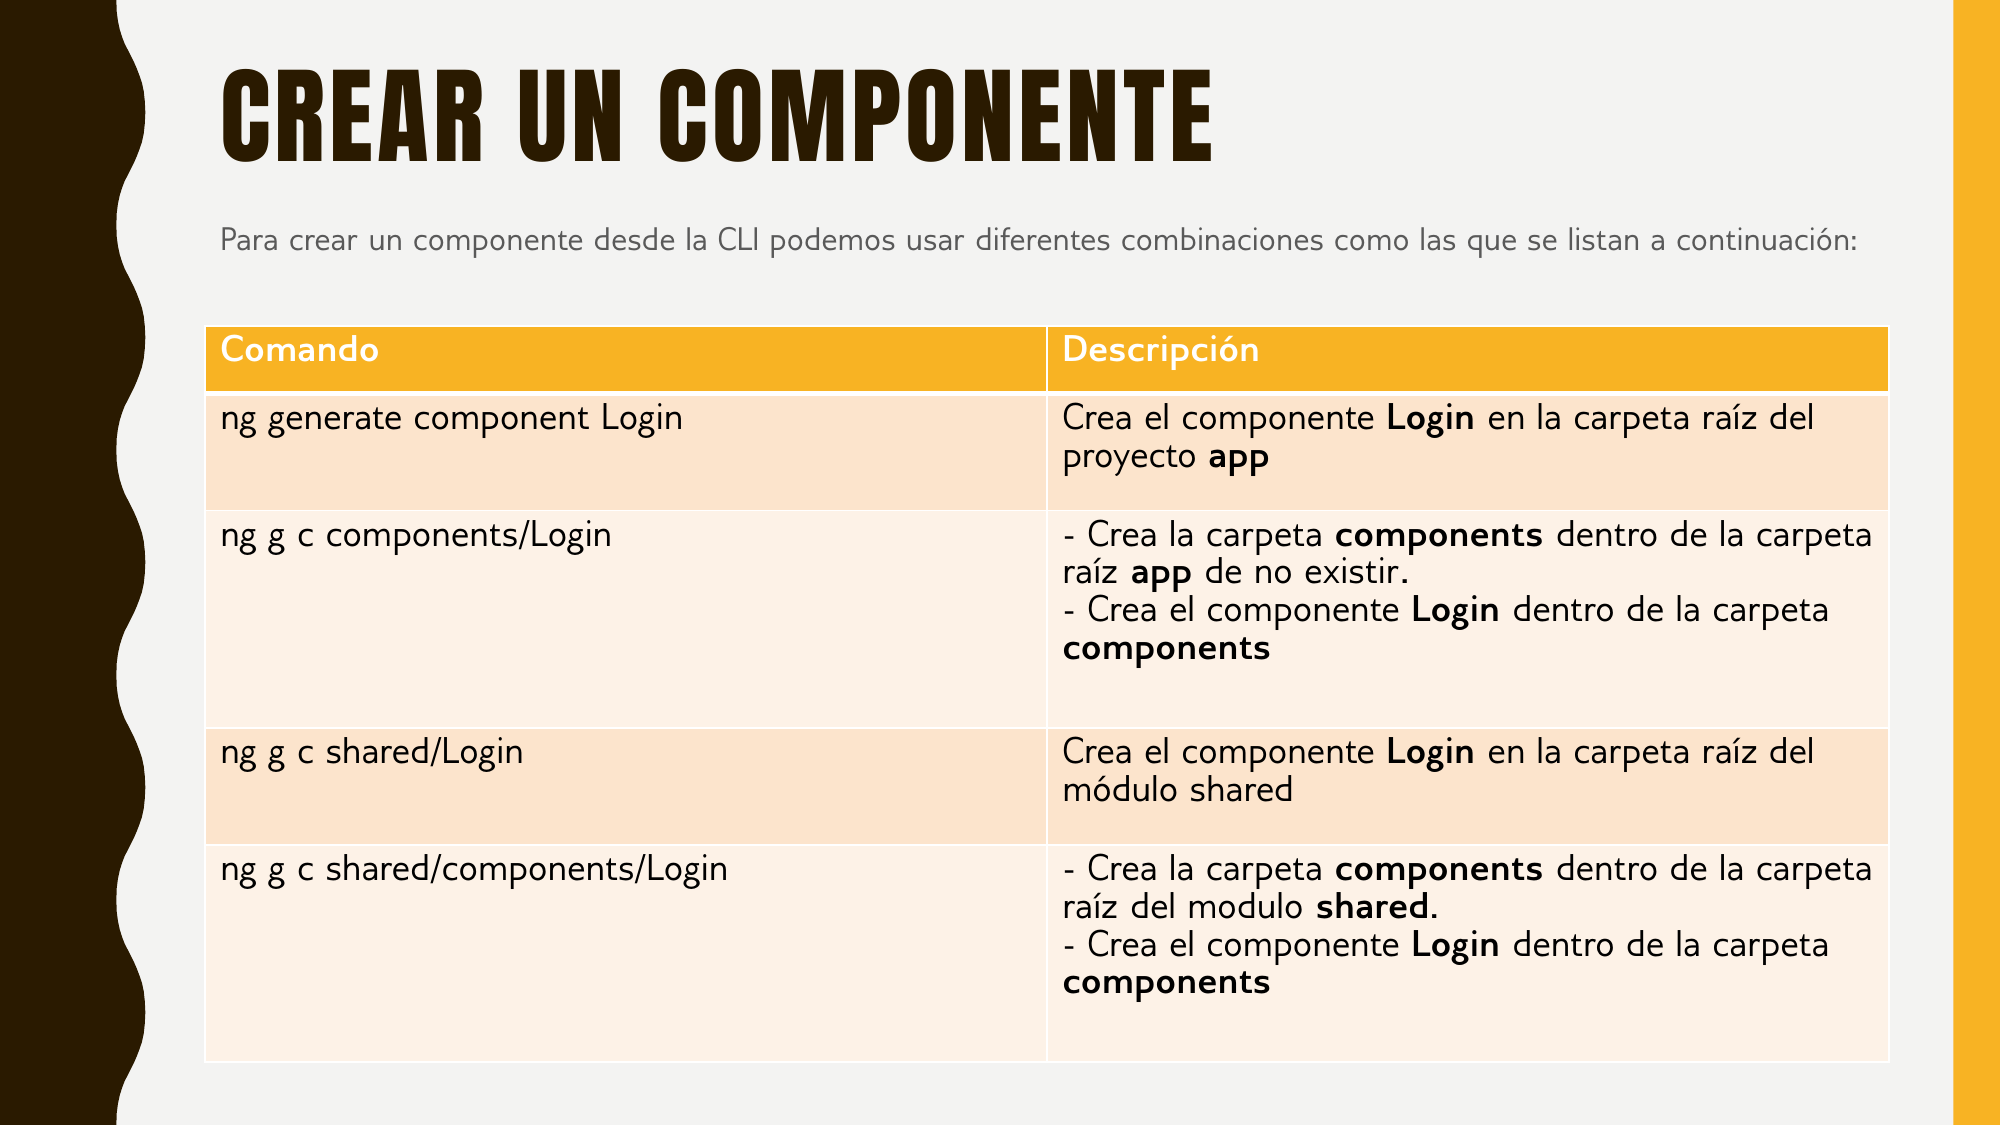

# Crear un componente
Para crear un componente desde la CLI podemos usar diferentes combinaciones como las que se listan a continuación:
| Comando | Descripción |
| --- | --- |
| ng generate component Login | Crea el componente Login en la carpeta raíz del proyecto app |
| ng g c components/Login | - Crea la carpeta components dentro de la carpeta raíz app de no existir. - Crea el componente Login dentro de la carpeta components |
| ng g c shared/Login | Crea el componente Login en la carpeta raíz del módulo shared |
| ng g c shared/components/Login | - Crea la carpeta components dentro de la carpeta raíz del modulo shared. - Crea el componente Login dentro de la carpeta components |